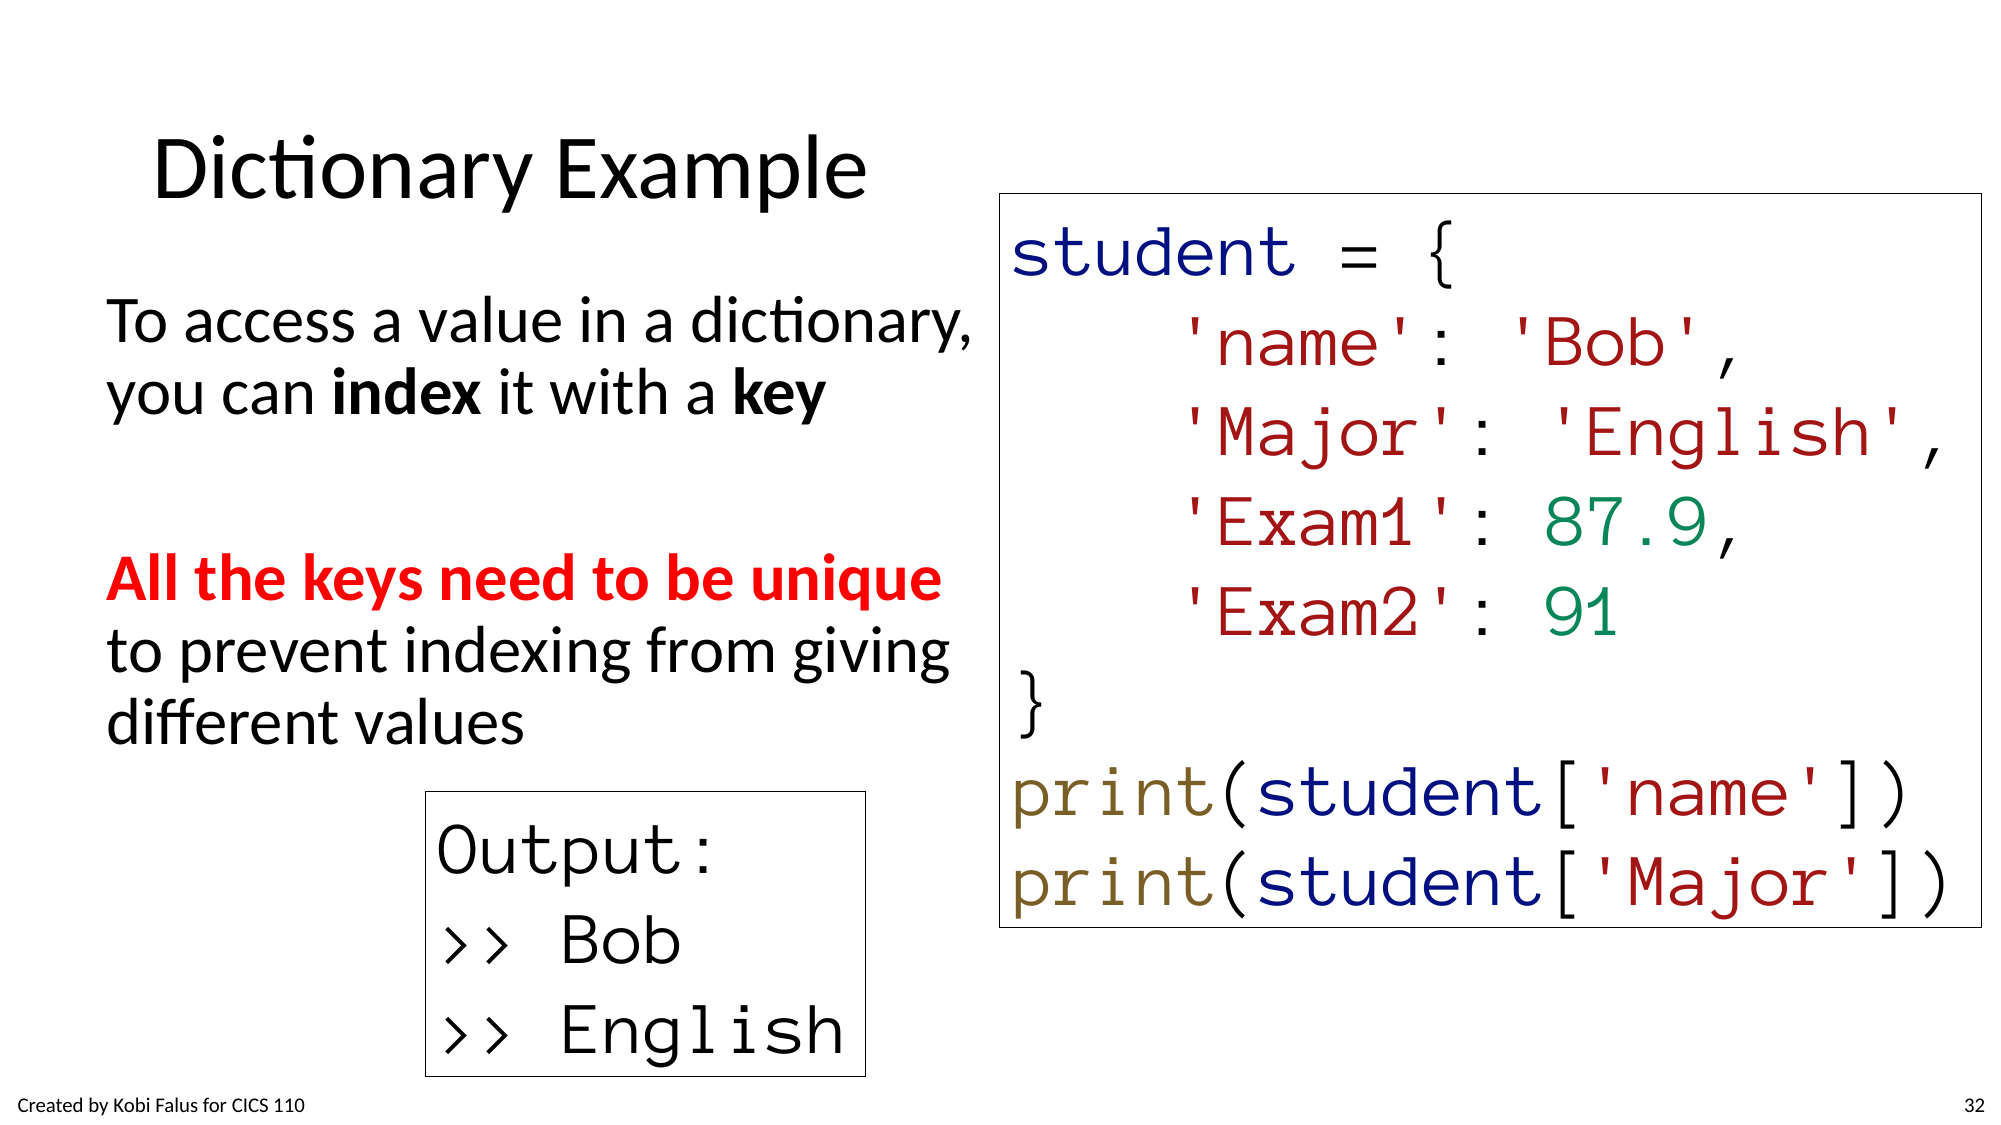

# Dictionary Example
student = {
    'name': 'Bob',
    'Major': 'English',
    'Exam1': 87.9,
    'Exam2': 91
}
print(student['name'])
print(student['Major'])
To access a value in a dictionary, you can index it with a key

All the keys need to be unique to prevent indexing from giving different values

Output:
>> Bob
>> English